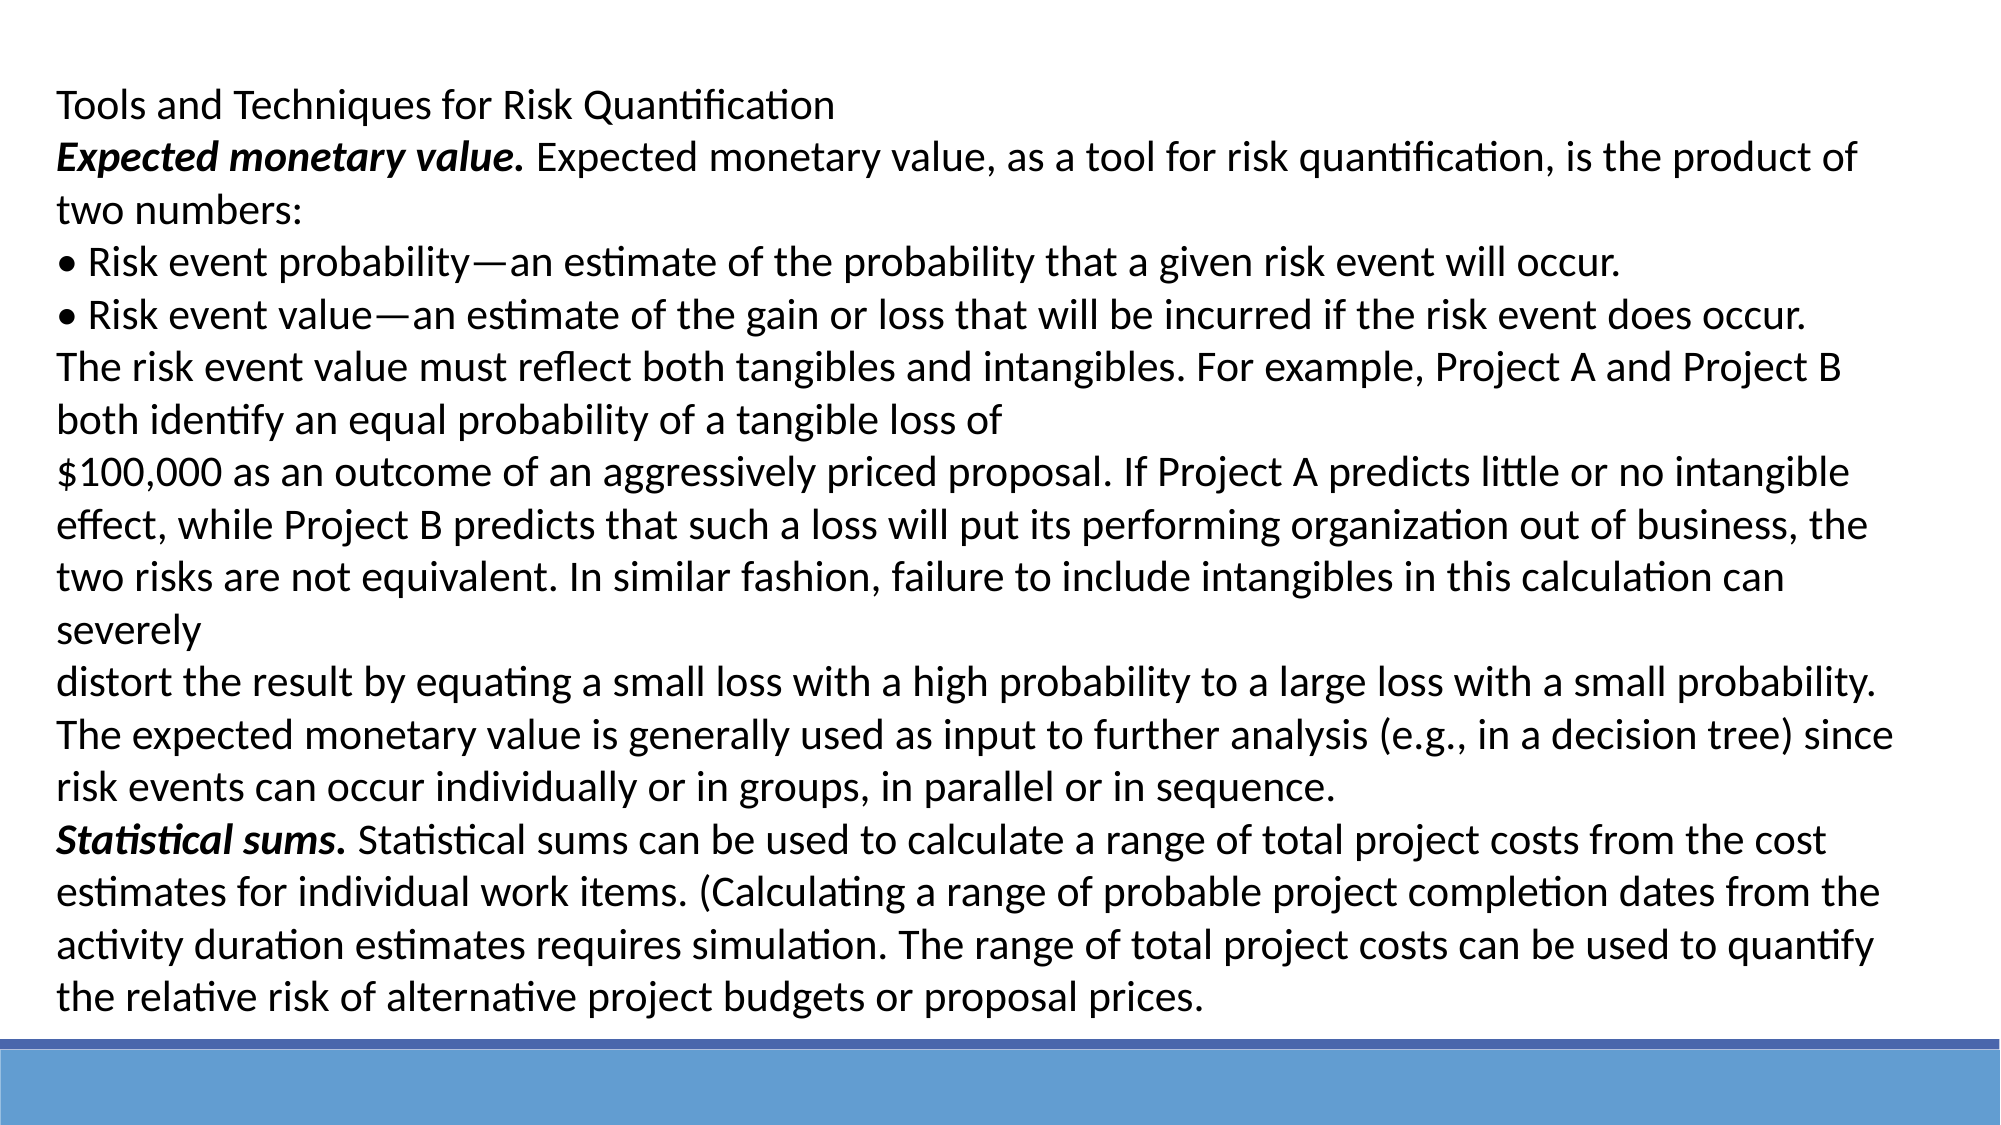

Tools and Techniques for Risk Quantification
Expected monetary value. Expected monetary value, as a tool for risk quantification, is the product of two numbers:
• Risk event probability—an estimate of the probability that a given risk event will occur.
• Risk event value—an estimate of the gain or loss that will be incurred if the risk event does occur.
The risk event value must reflect both tangibles and intangibles. For example, Project A and Project B both identify an equal probability of a tangible loss of
$100,000 as an outcome of an aggressively priced proposal. If Project A predicts little or no intangible effect, while Project B predicts that such a loss will put its performing organization out of business, the two risks are not equivalent. In similar fashion, failure to include intangibles in this calculation can severely
distort the result by equating a small loss with a high probability to a large loss with a small probability. The expected monetary value is generally used as input to further analysis (e.g., in a decision tree) since risk events can occur individually or in groups, in parallel or in sequence.
Statistical sums. Statistical sums can be used to calculate a range of total project costs from the cost estimates for individual work items. (Calculating a range of probable project completion dates from the activity duration estimates requires simulation. The range of total project costs can be used to quantify the relative risk of alternative project budgets or proposal prices.